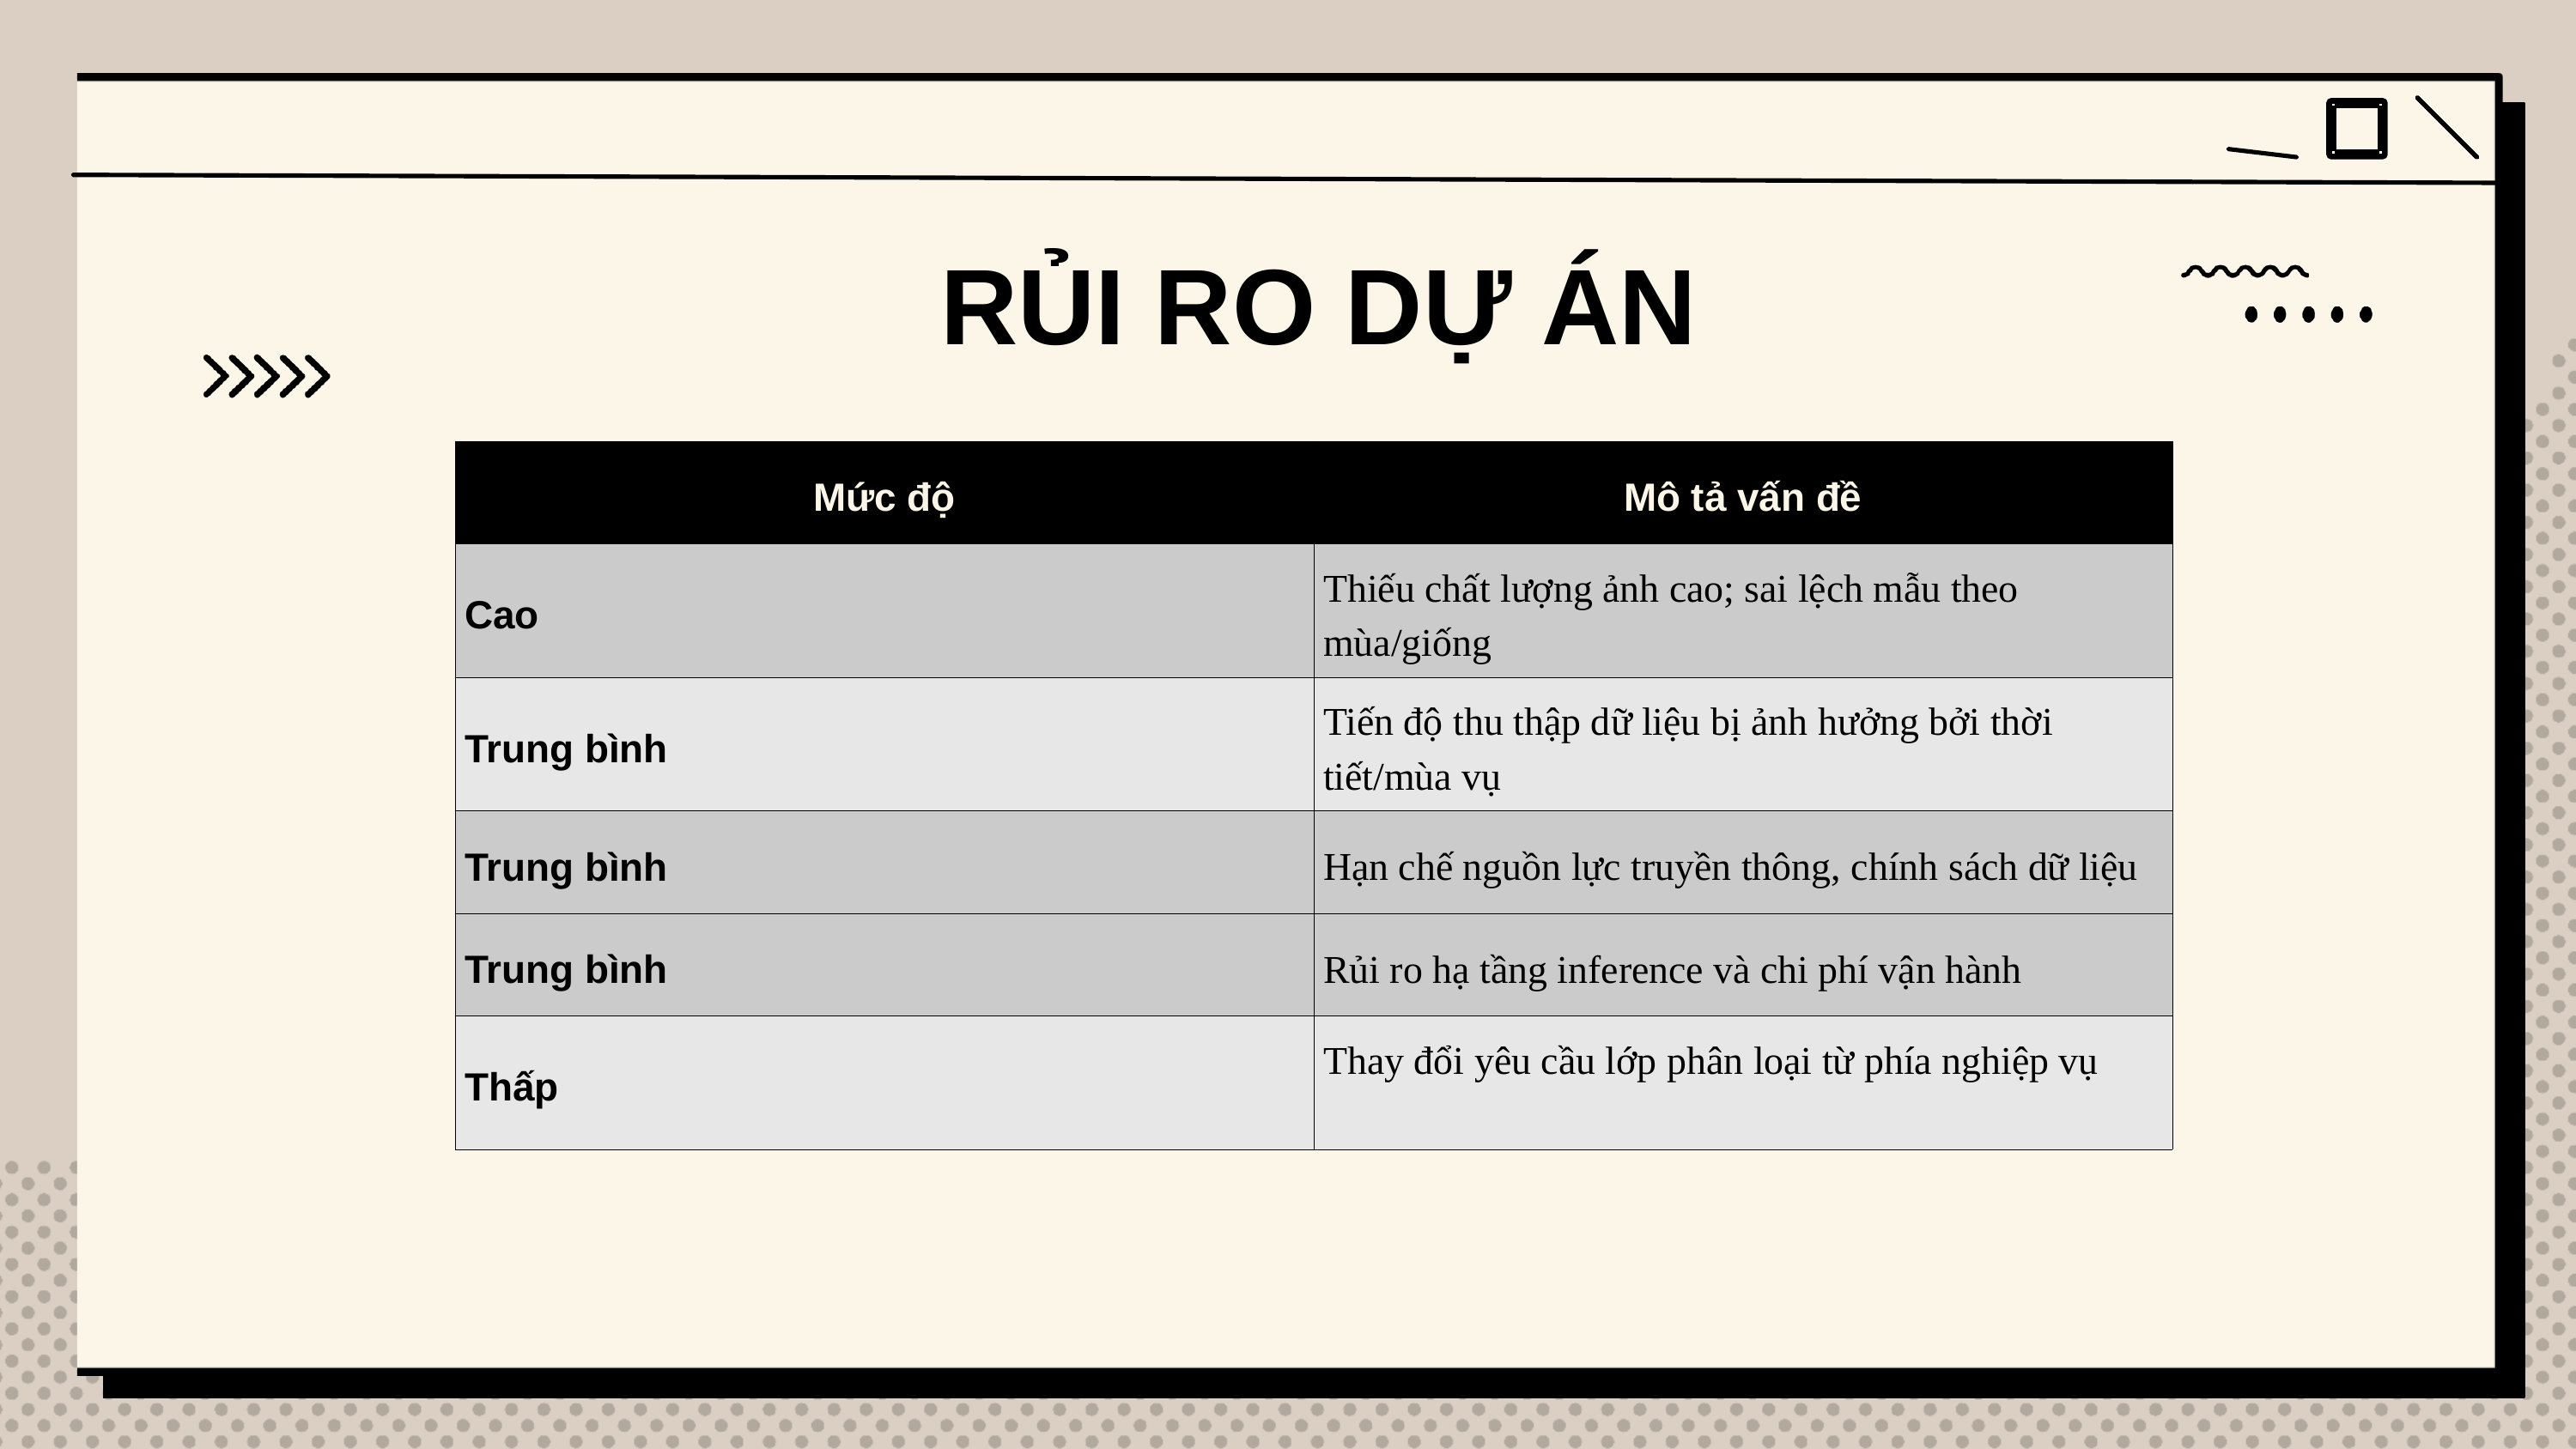

RỦI RO DỰ ÁN

| Mức độ | Mô tả vấn đề |
| --- | --- |
| Cao | Thiếu chất lượng ảnh cao; sai lệch mẫu theo mùa/giống |
| Trung bình | Tiến độ thu thập dữ liệu bị ảnh hưởng bởi thời tiết/mùa vụ |
| Trung bình | Hạn chế nguồn lực truyền thông, chính sách dữ liệu |
| Trung bình | Rủi ro hạ tầng inference và chi phí vận hành |
| Thấp | Thay đổi yêu cầu lớp phân loại từ phía nghiệp vụ |